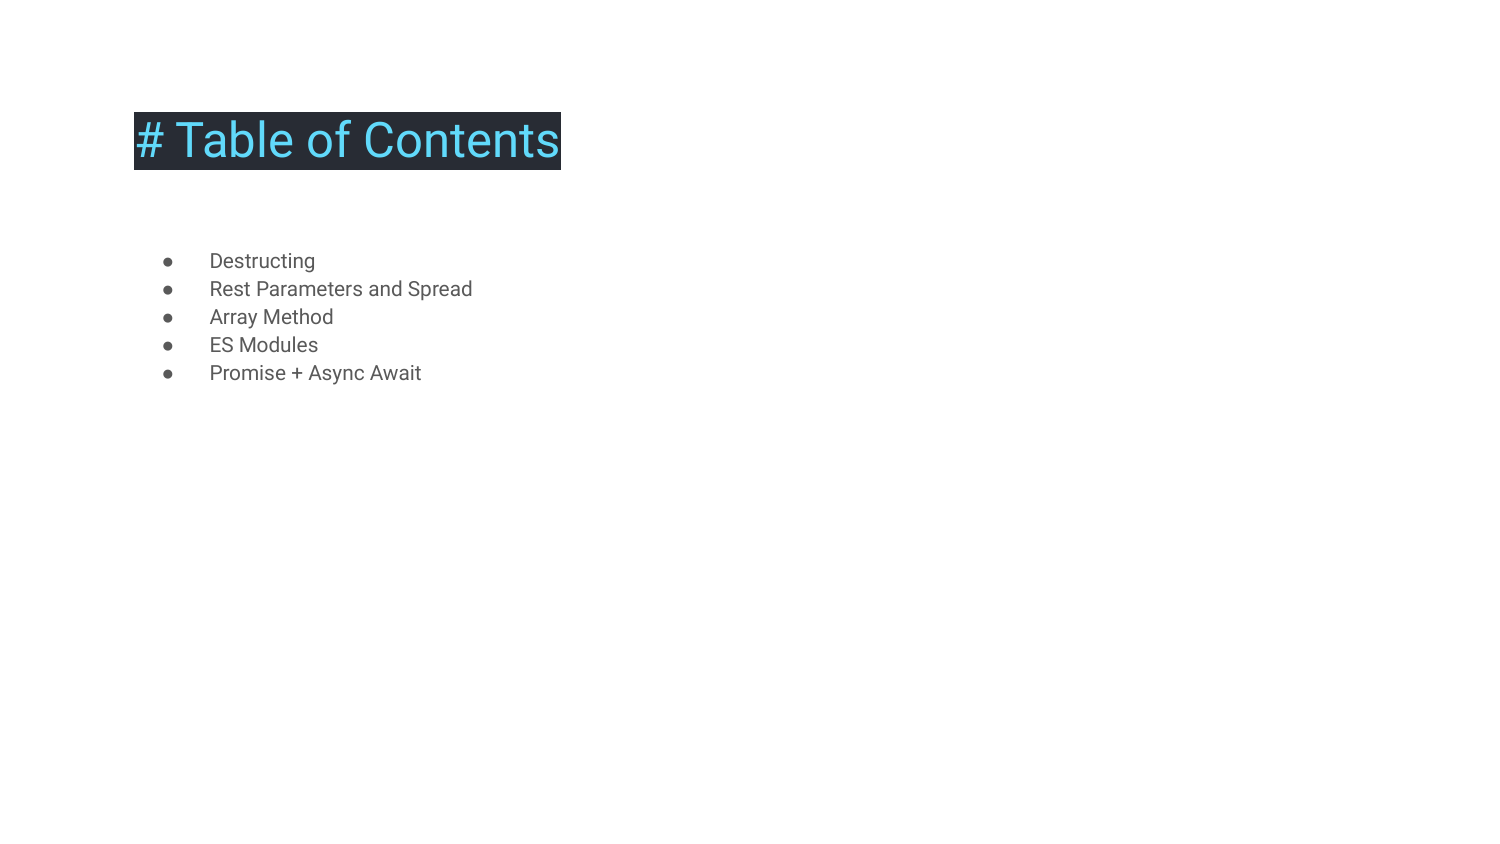

# Table of Contents
Destructing
Rest Parameters and Spread
Array Method
ES Modules
Promise + Async Await